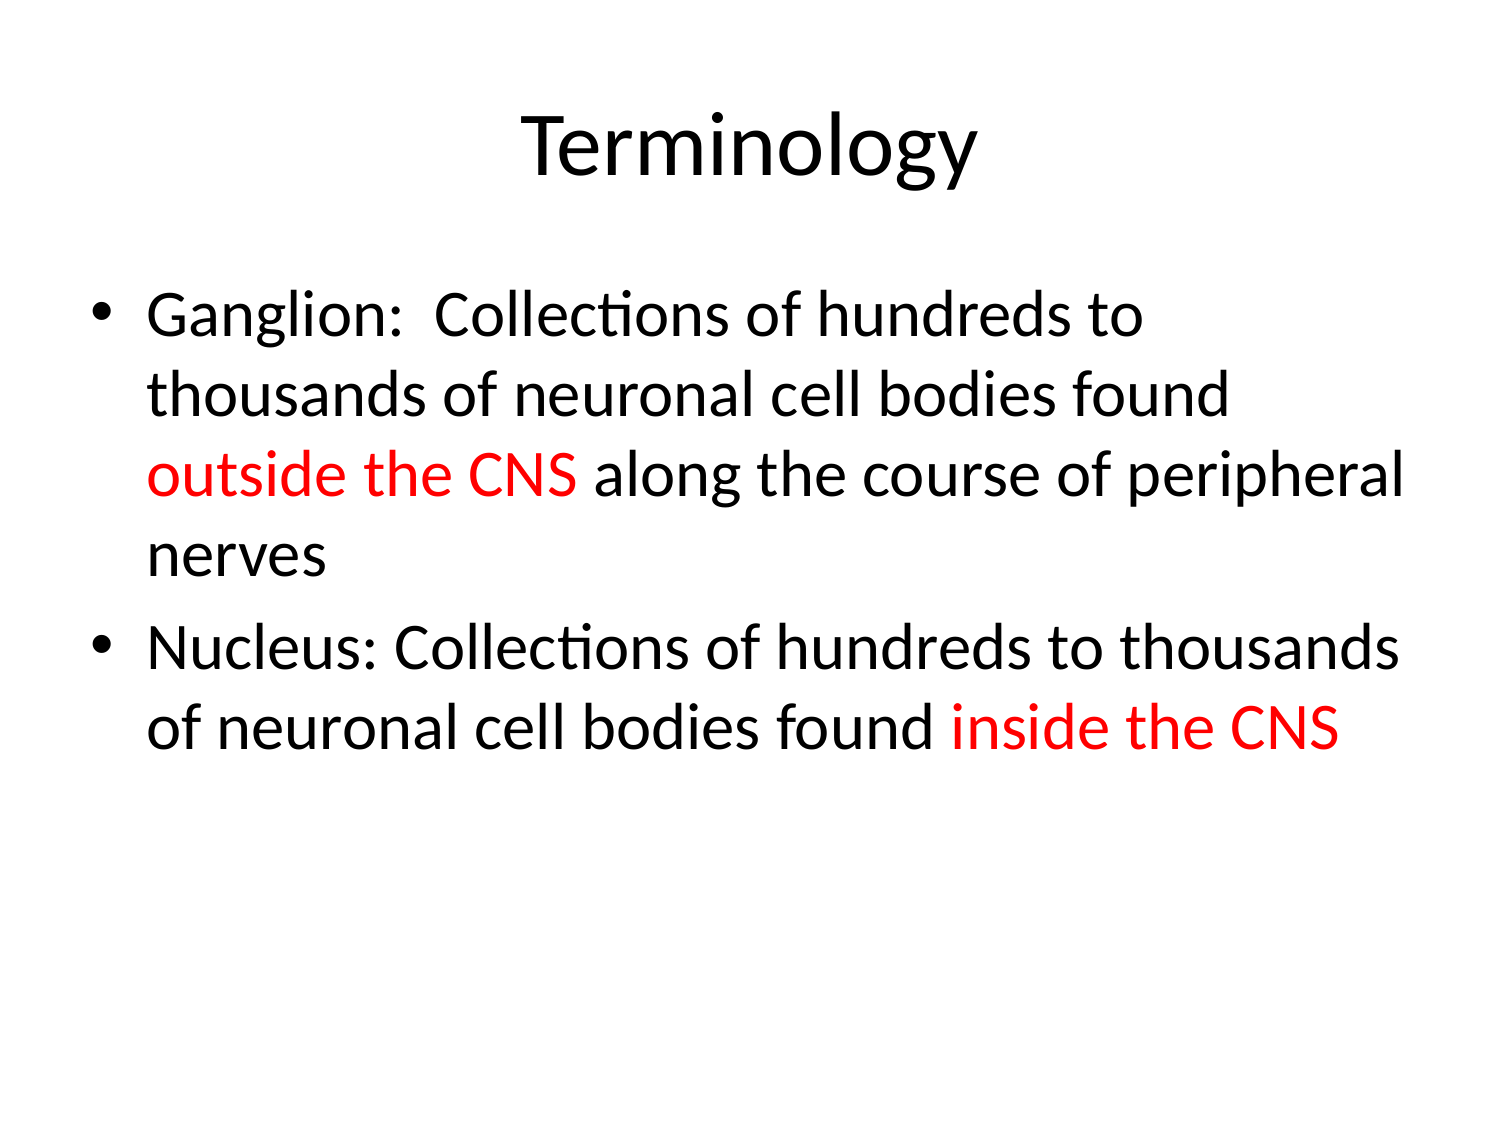

# Terminology
Ganglion:  Collections of hundreds to thousands of neuronal cell bodies found outside the CNS along the course of peripheral nerves
Nucleus: Collections of hundreds to thousands of neuronal cell bodies found inside the CNS